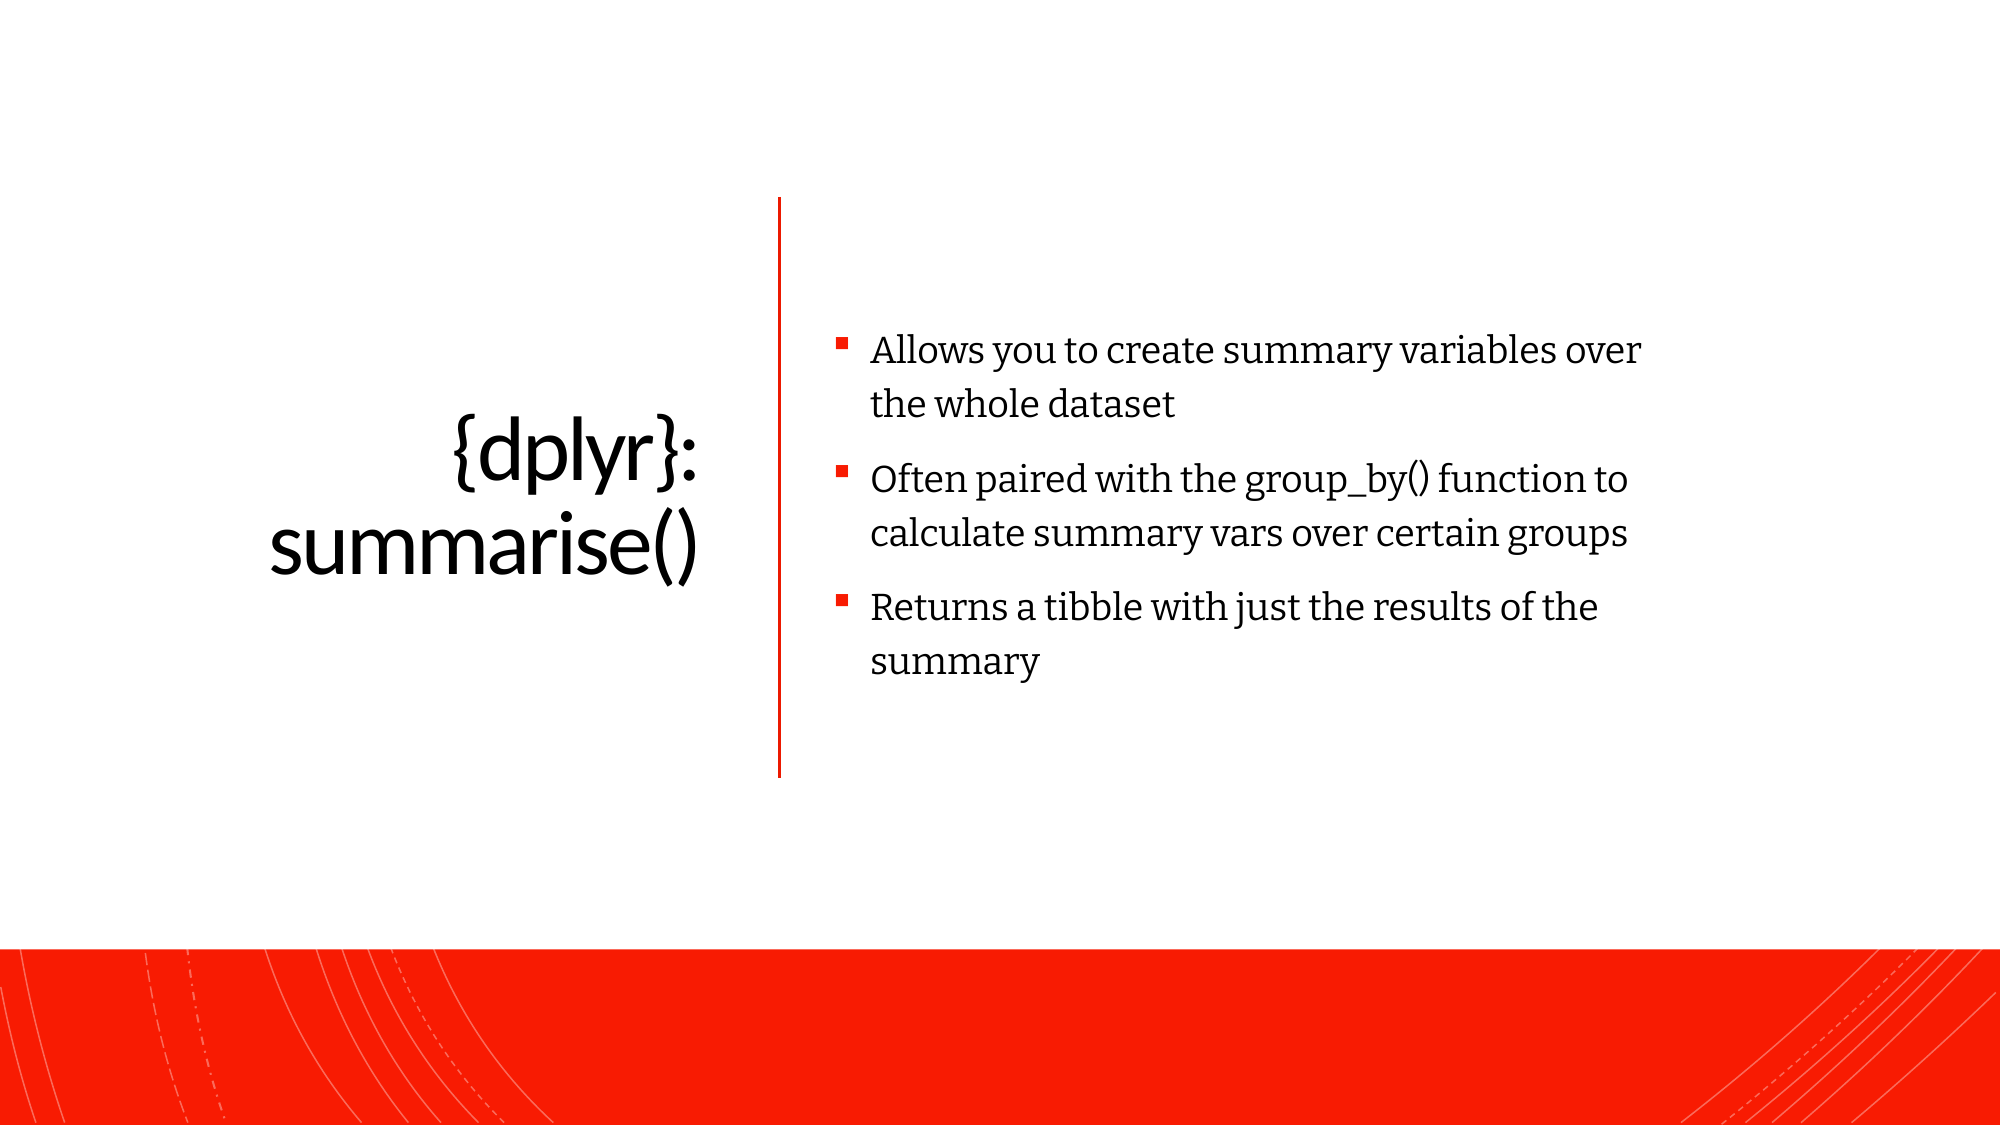

53
# {dplyr}: summarise()
Allows you to create summary variables over the whole dataset
Often paired with the group_by() function to calculate summary vars over certain groups
Returns a tibble with just the results of the summary